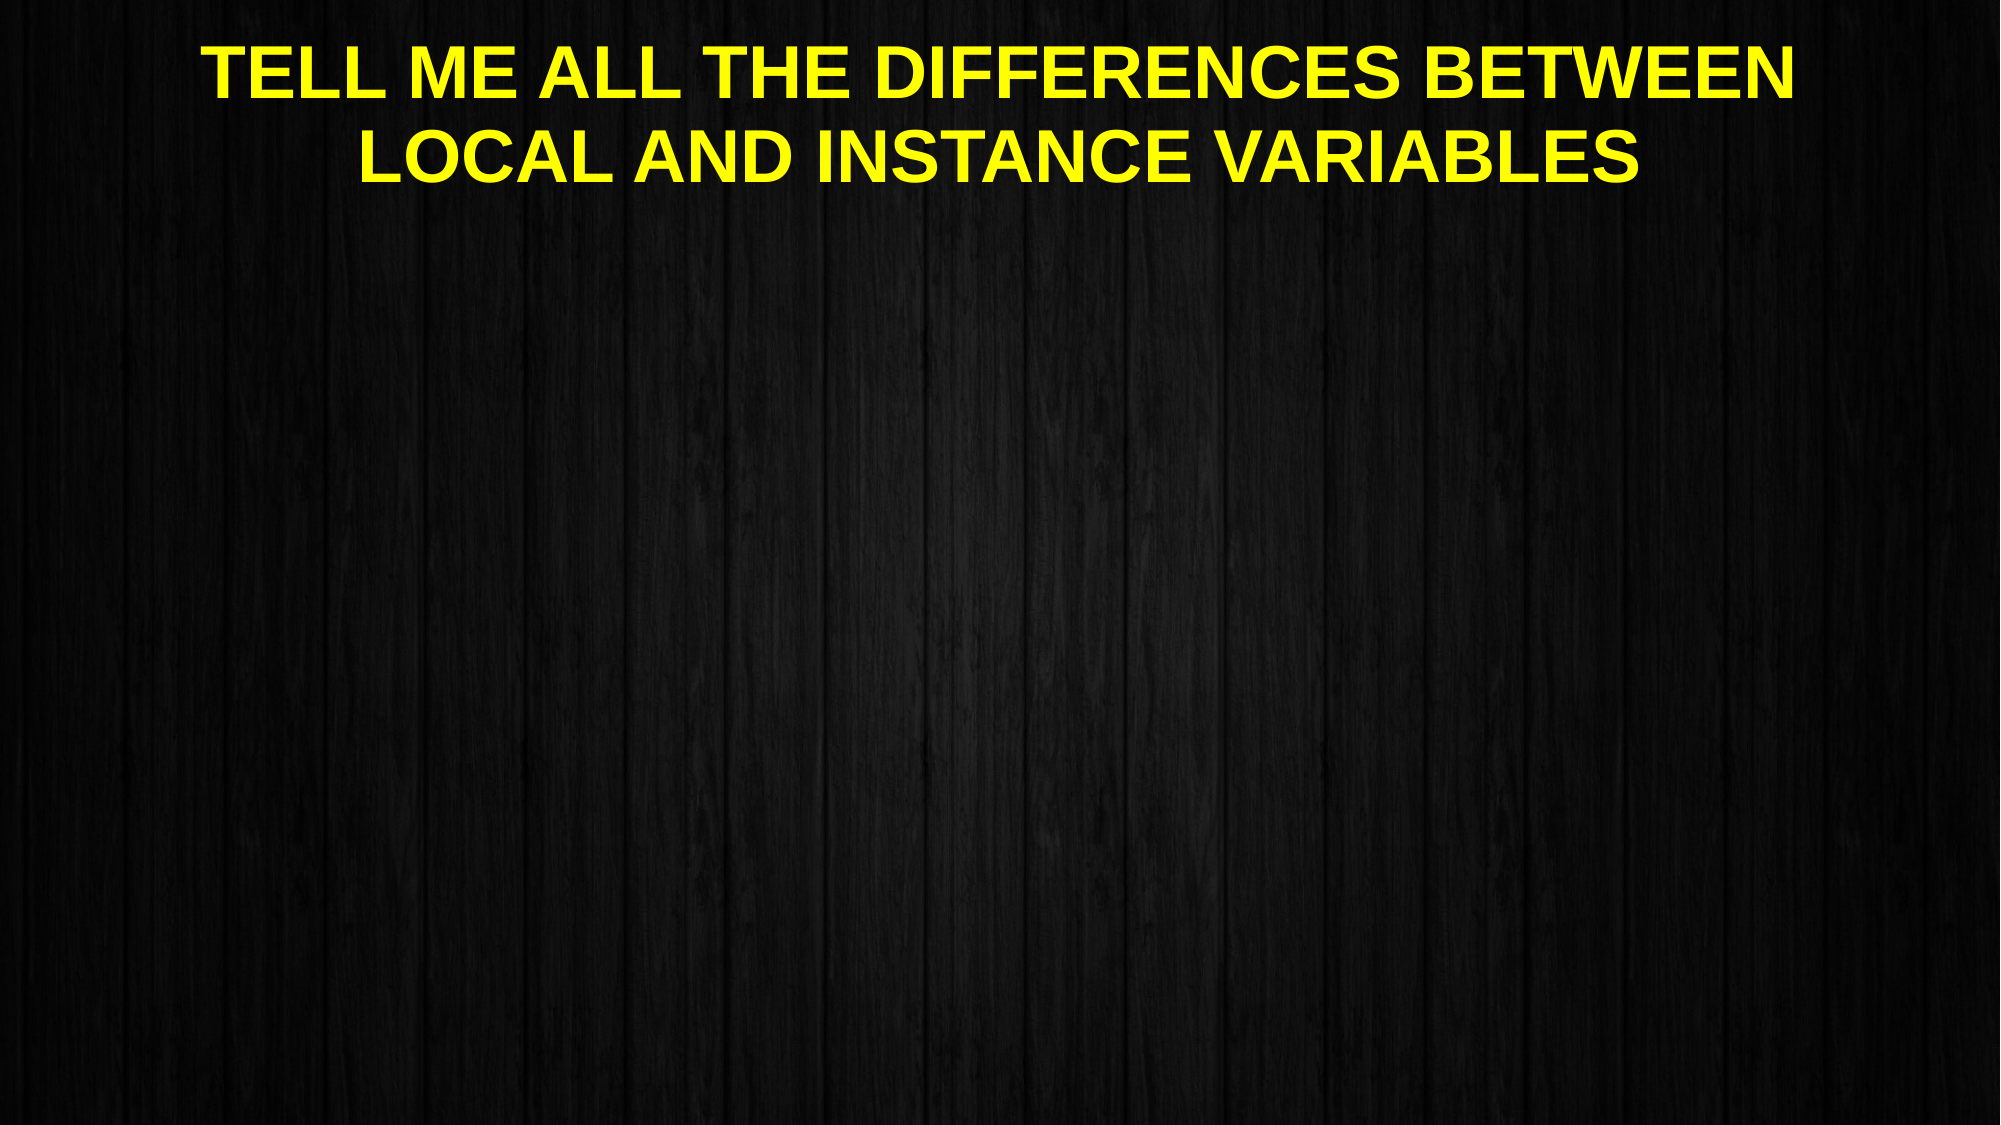

# Tell me all the differences between local and instance variables